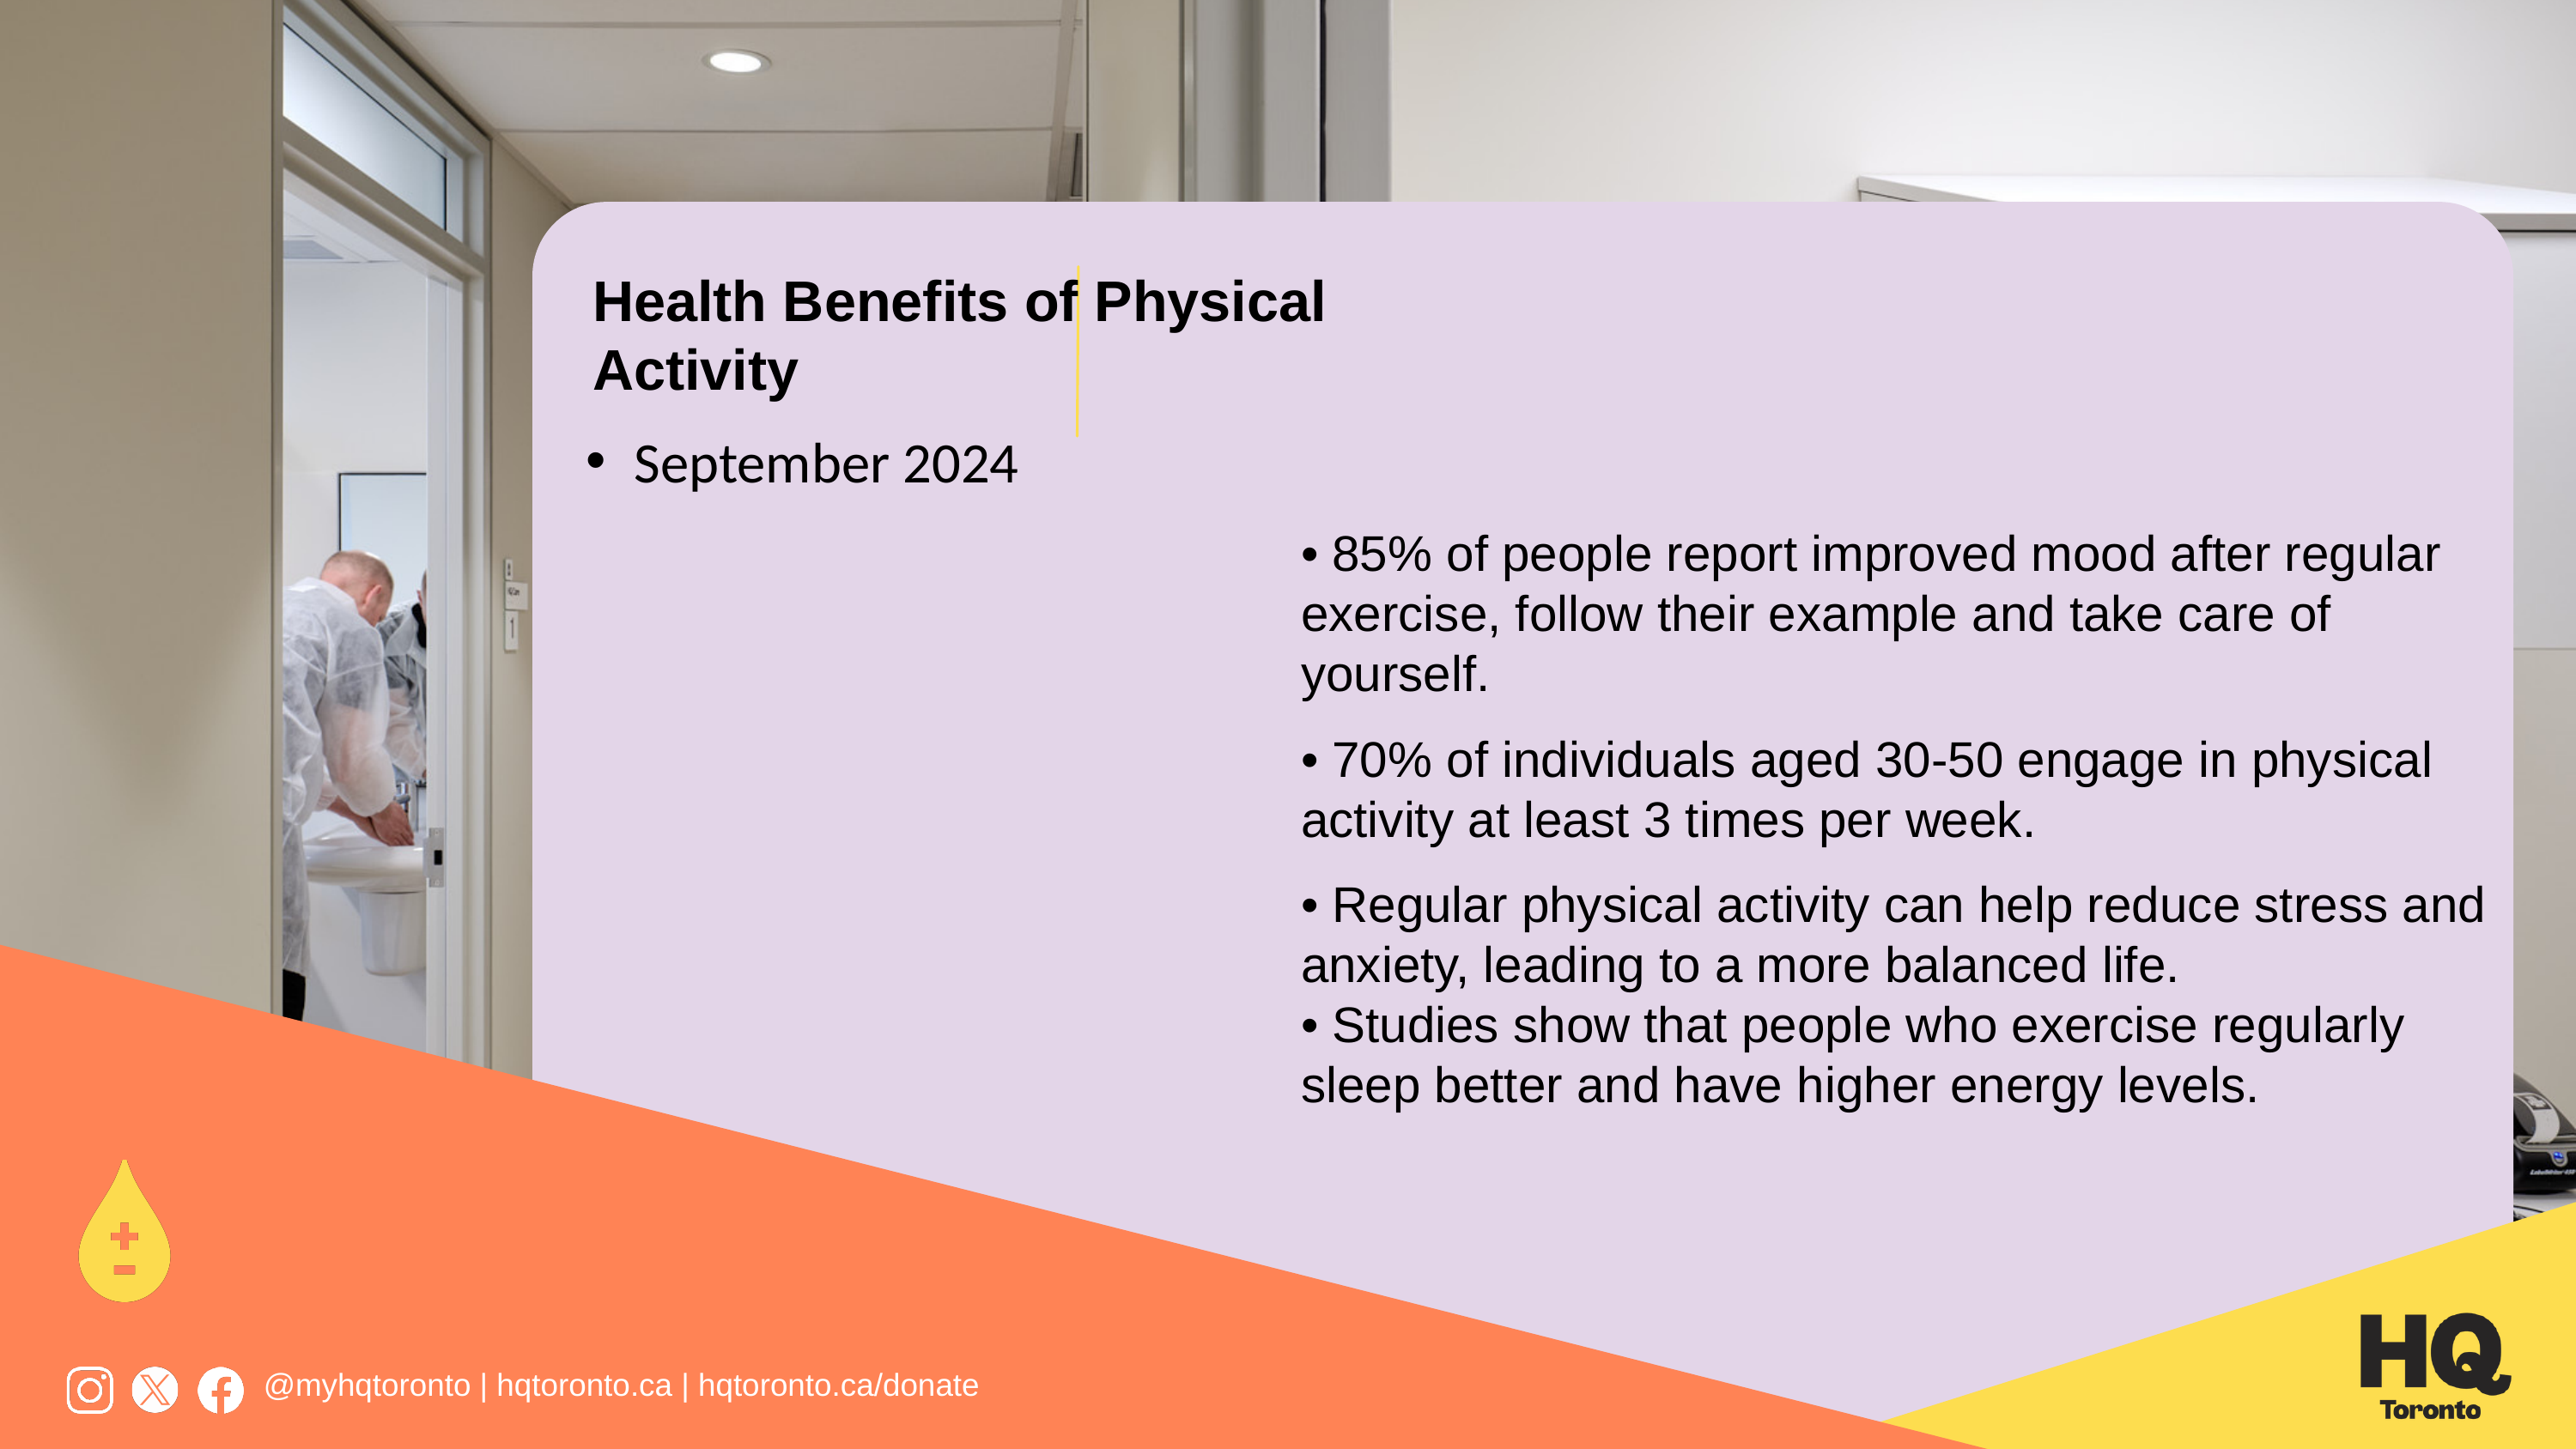

Health Benefits of Physical Activity

# September 2024

• 85% of people report improved mood after regular exercise, follow their example and take care of yourself.
• 70% of individuals aged 30-50 engage in physical activity at least 3 times per week.
• Regular physical activity can help reduce stress and anxiety, leading to a more balanced life.
• Studies show that people who exercise regularly sleep better and have higher energy levels.

@myhqtoronto | hqtoronto.ca | hqtoronto.ca/donate